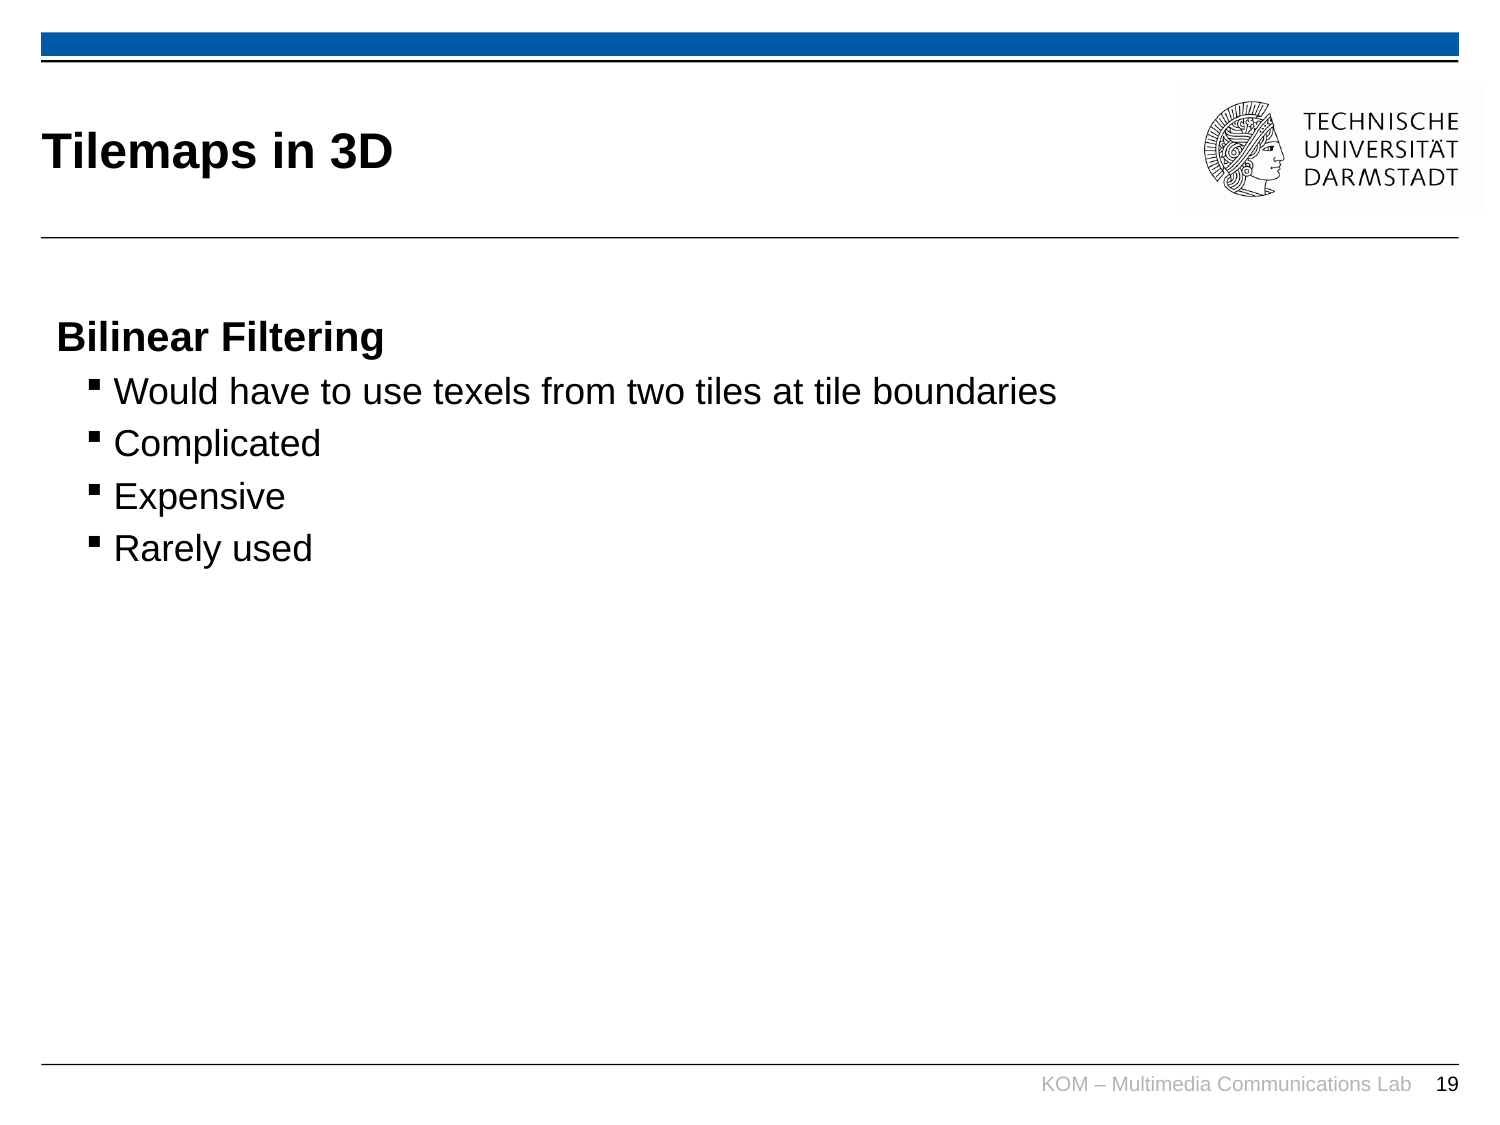

# Tilemaps in 3D

Bilinear Filtering
Would have to use texels from two tiles at tile boundaries
Complicated
Expensive
Rarely used